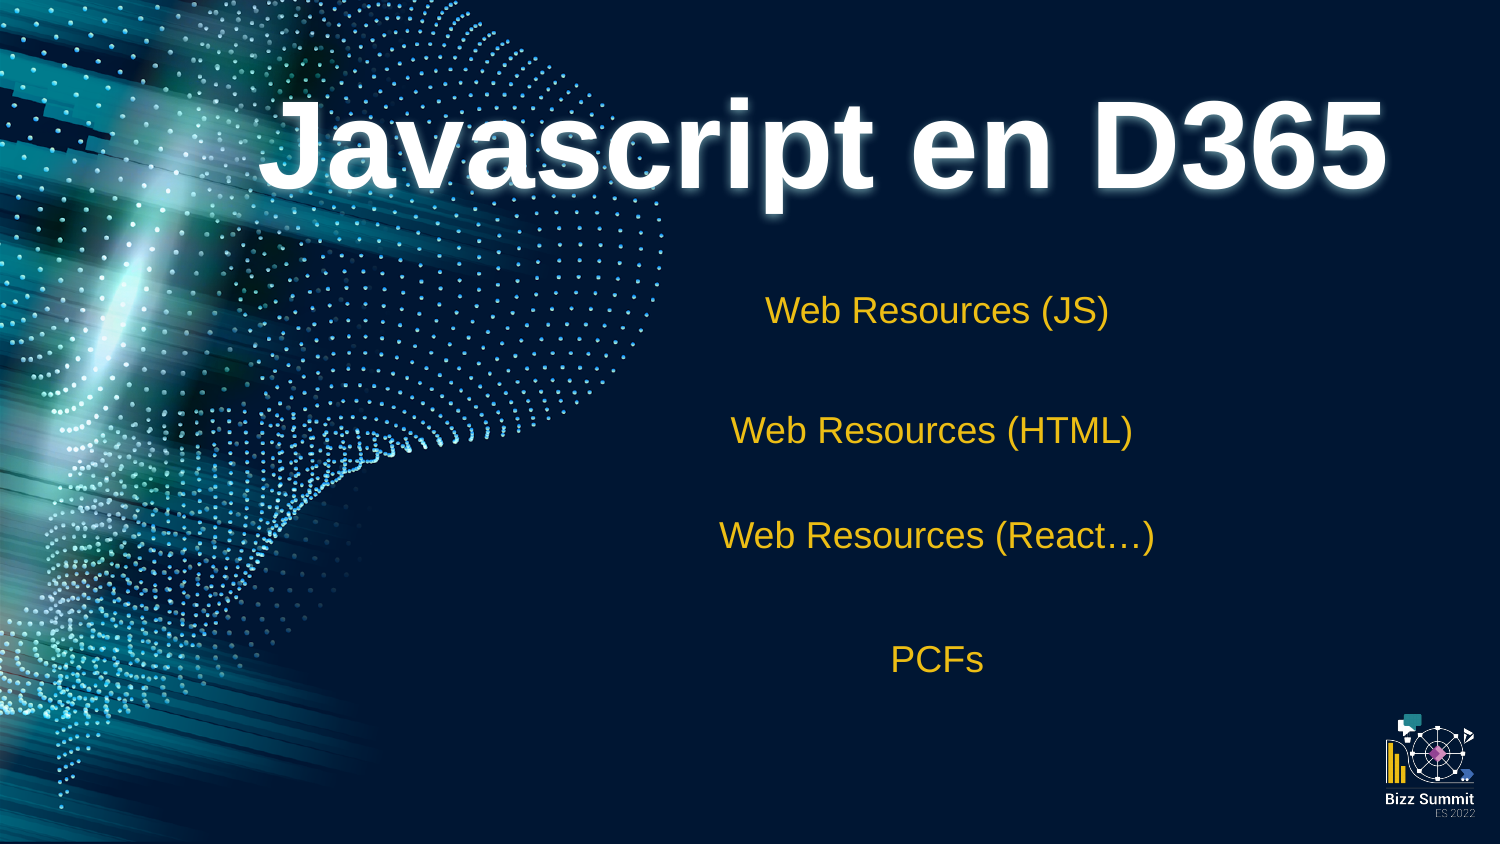

# Javascript en D365
Web Resources (JS)
Web Resources (HTML)
Web Resources (React…)
PCFs